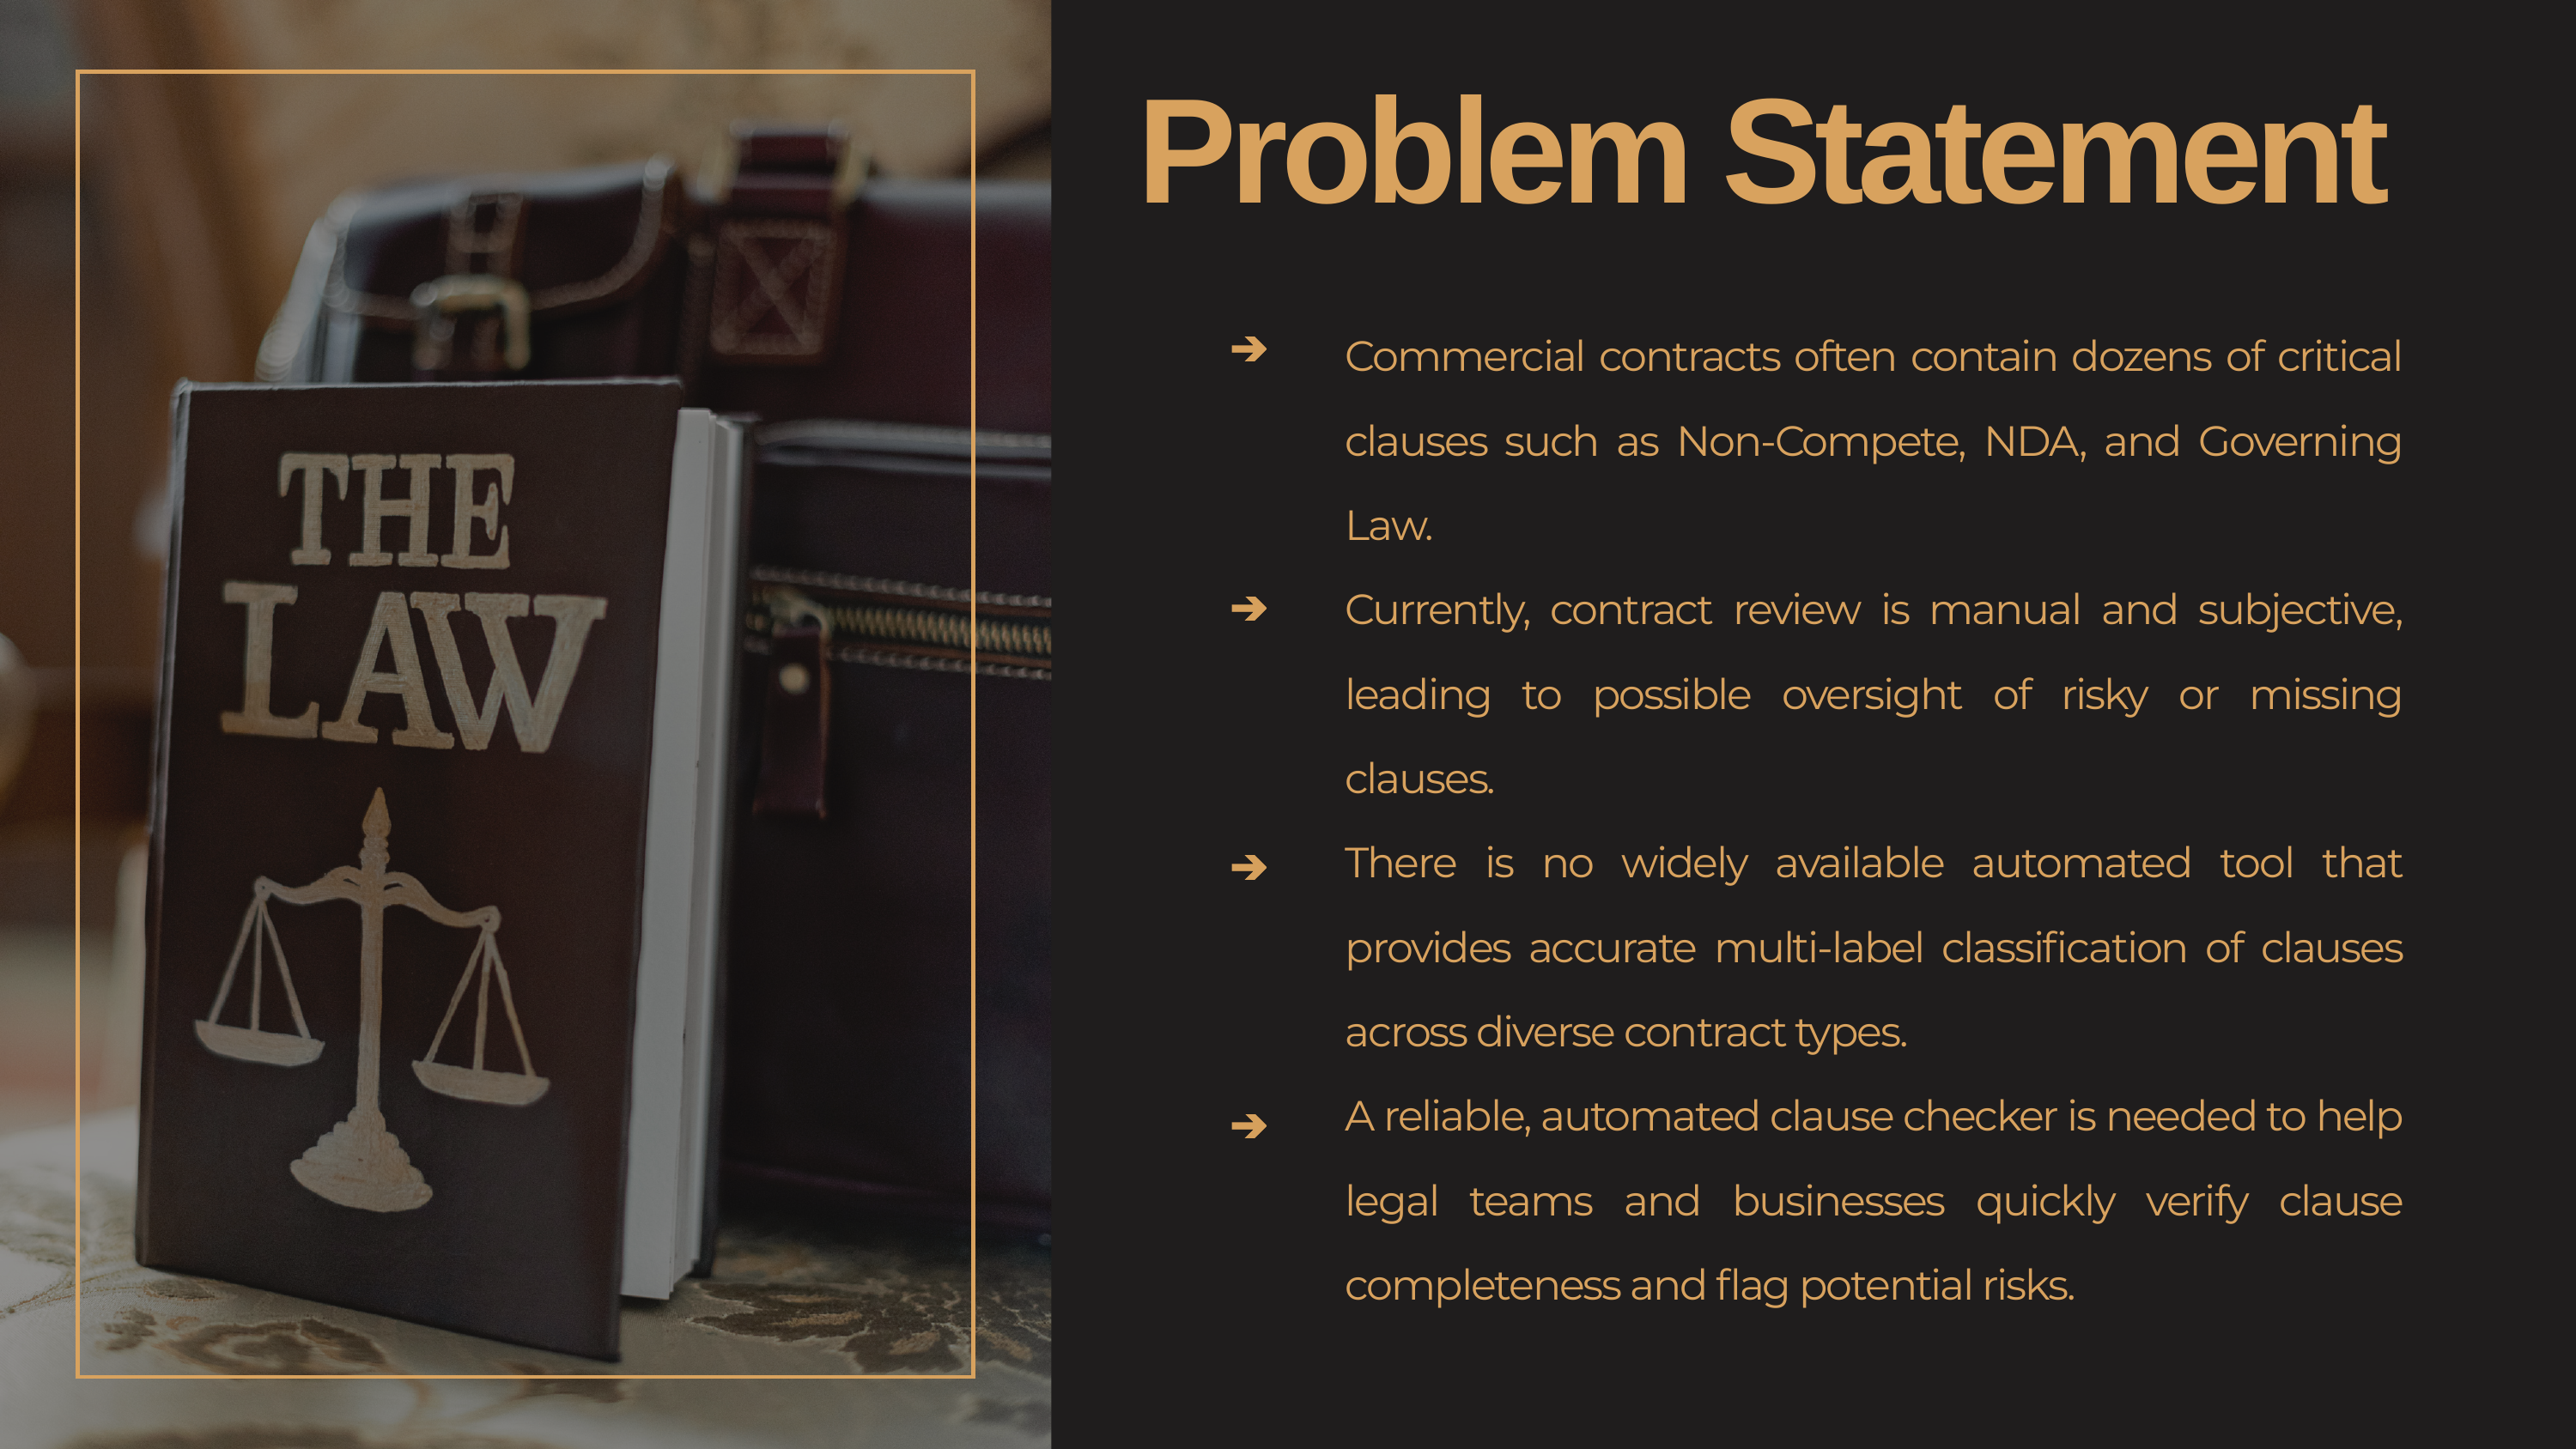

Problem Statement

Commercial contracts often contain dozens of critical clauses such as Non-Compete, NDA, and Governing Law.
Currently, contract review is manual and subjective, leading to possible oversight of risky or missing clauses.
There is no widely available automated tool that provides accurate multi-label classification of clauses across diverse contract types.
A reliable, automated clause checker is needed to help legal teams and businesses quickly verify clause completeness and flag potential risks.